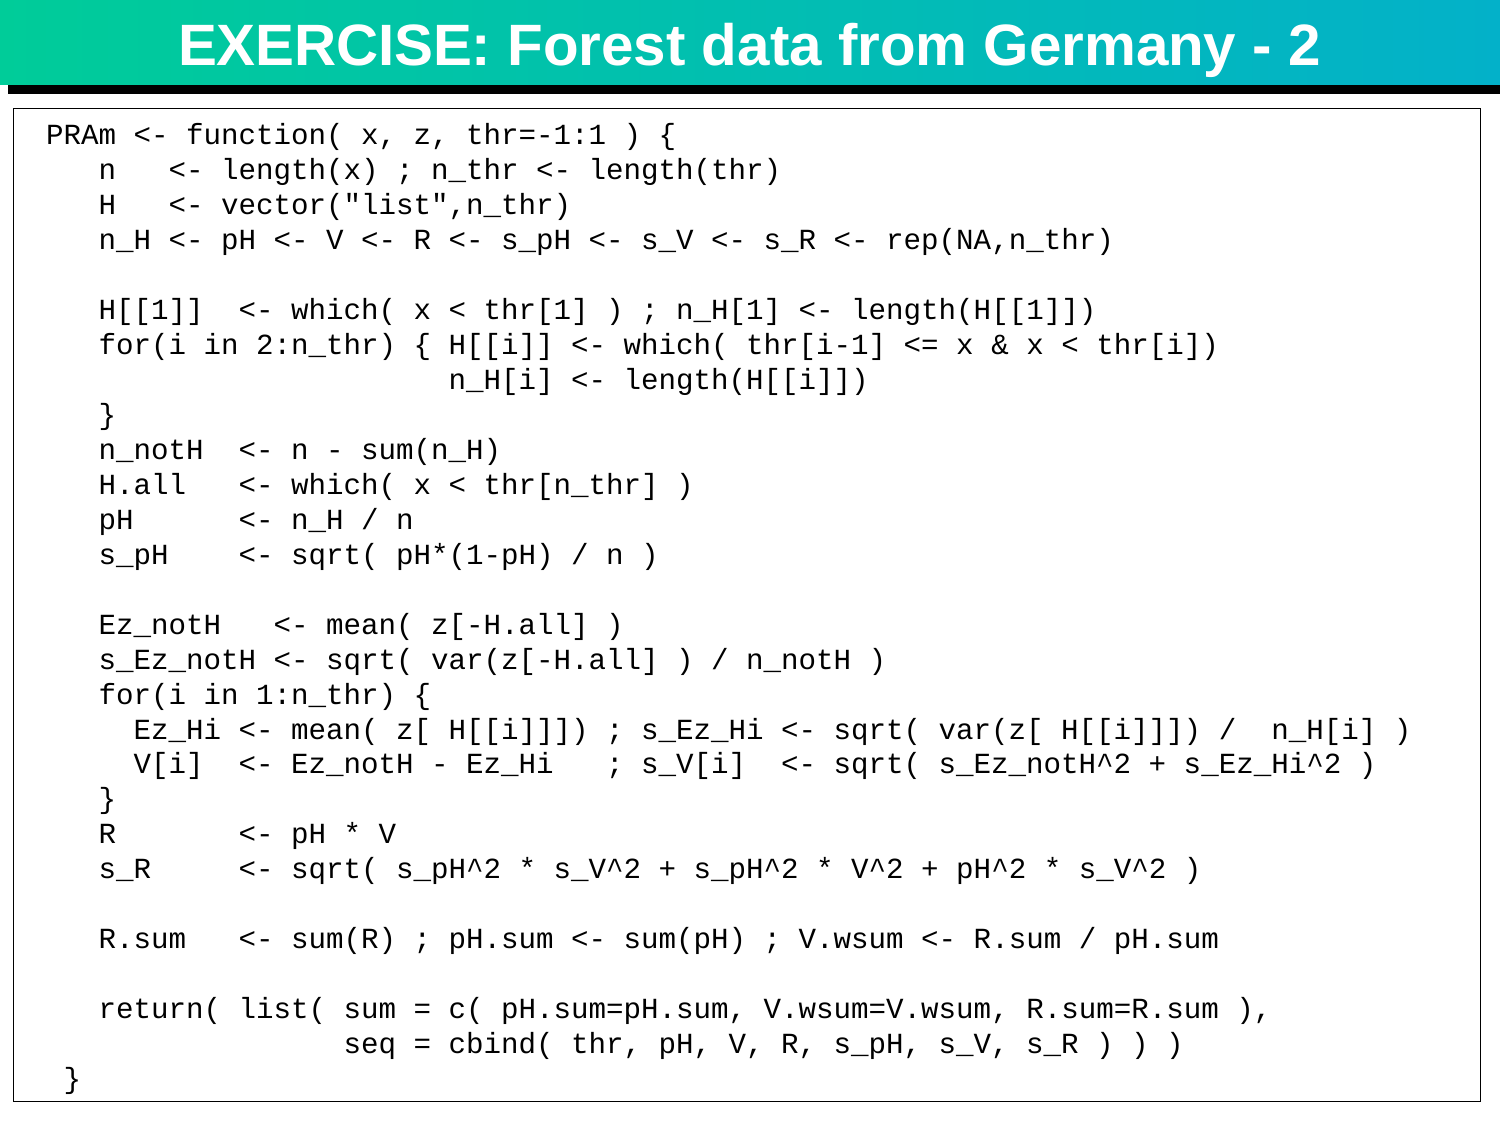

# EXERCISE: Forest data from Germany - 2
 PRAm <- function( x, z, thr=-1:1 ) {
    n   <- length(x) ; n_thr <- length(thr)
    H   <- vector("list",n_thr)
    n_H <- pH <- V <- R <- s_pH <- s_V <- s_R <- rep(NA,n_thr)

    H[[1]]  <- which( x < thr[1] ) ; n_H[1] <- length(H[[1]])
    for(i in 2:n_thr) { H[[i]] <- which( thr[i-1] <= x & x < thr[i])
                        n_H[i] <- length(H[[i]])
    }
    n_notH  <- n - sum(n_H)
    H.all   <- which( x < thr[n_thr] )
    pH      <- n_H / n
    s_pH    <- sqrt( pH*(1-pH) / n )

    Ez_notH   <- mean( z[-H.all] )
    s_Ez_notH <- sqrt( var(z[-H.all] ) / n_notH )
    for(i in 1:n_thr) {
      Ez_Hi <- mean( z[ H[[i]]]) ; s_Ez_Hi <- sqrt( var(z[ H[[i]]]) /  n_H[i] )
      V[i]  <- Ez_notH - Ez_Hi   ; s_V[i]  <- sqrt( s_Ez_notH^2 + s_Ez_Hi^2 )
    }
    R       <- pH * V
    s_R     <- sqrt( s_pH^2 * s_V^2 + s_pH^2 * V^2 + pH^2 * s_V^2 )

    R.sum   <- sum(R) ; pH.sum <- sum(pH) ; V.wsum <- R.sum / pH.sum

    return( list( sum = c( pH.sum=pH.sum, V.wsum=V.wsum, R.sum=R.sum ),
                  seq = cbind( thr, pH, V, R, s_pH, s_V, s_R ) ) )
  }